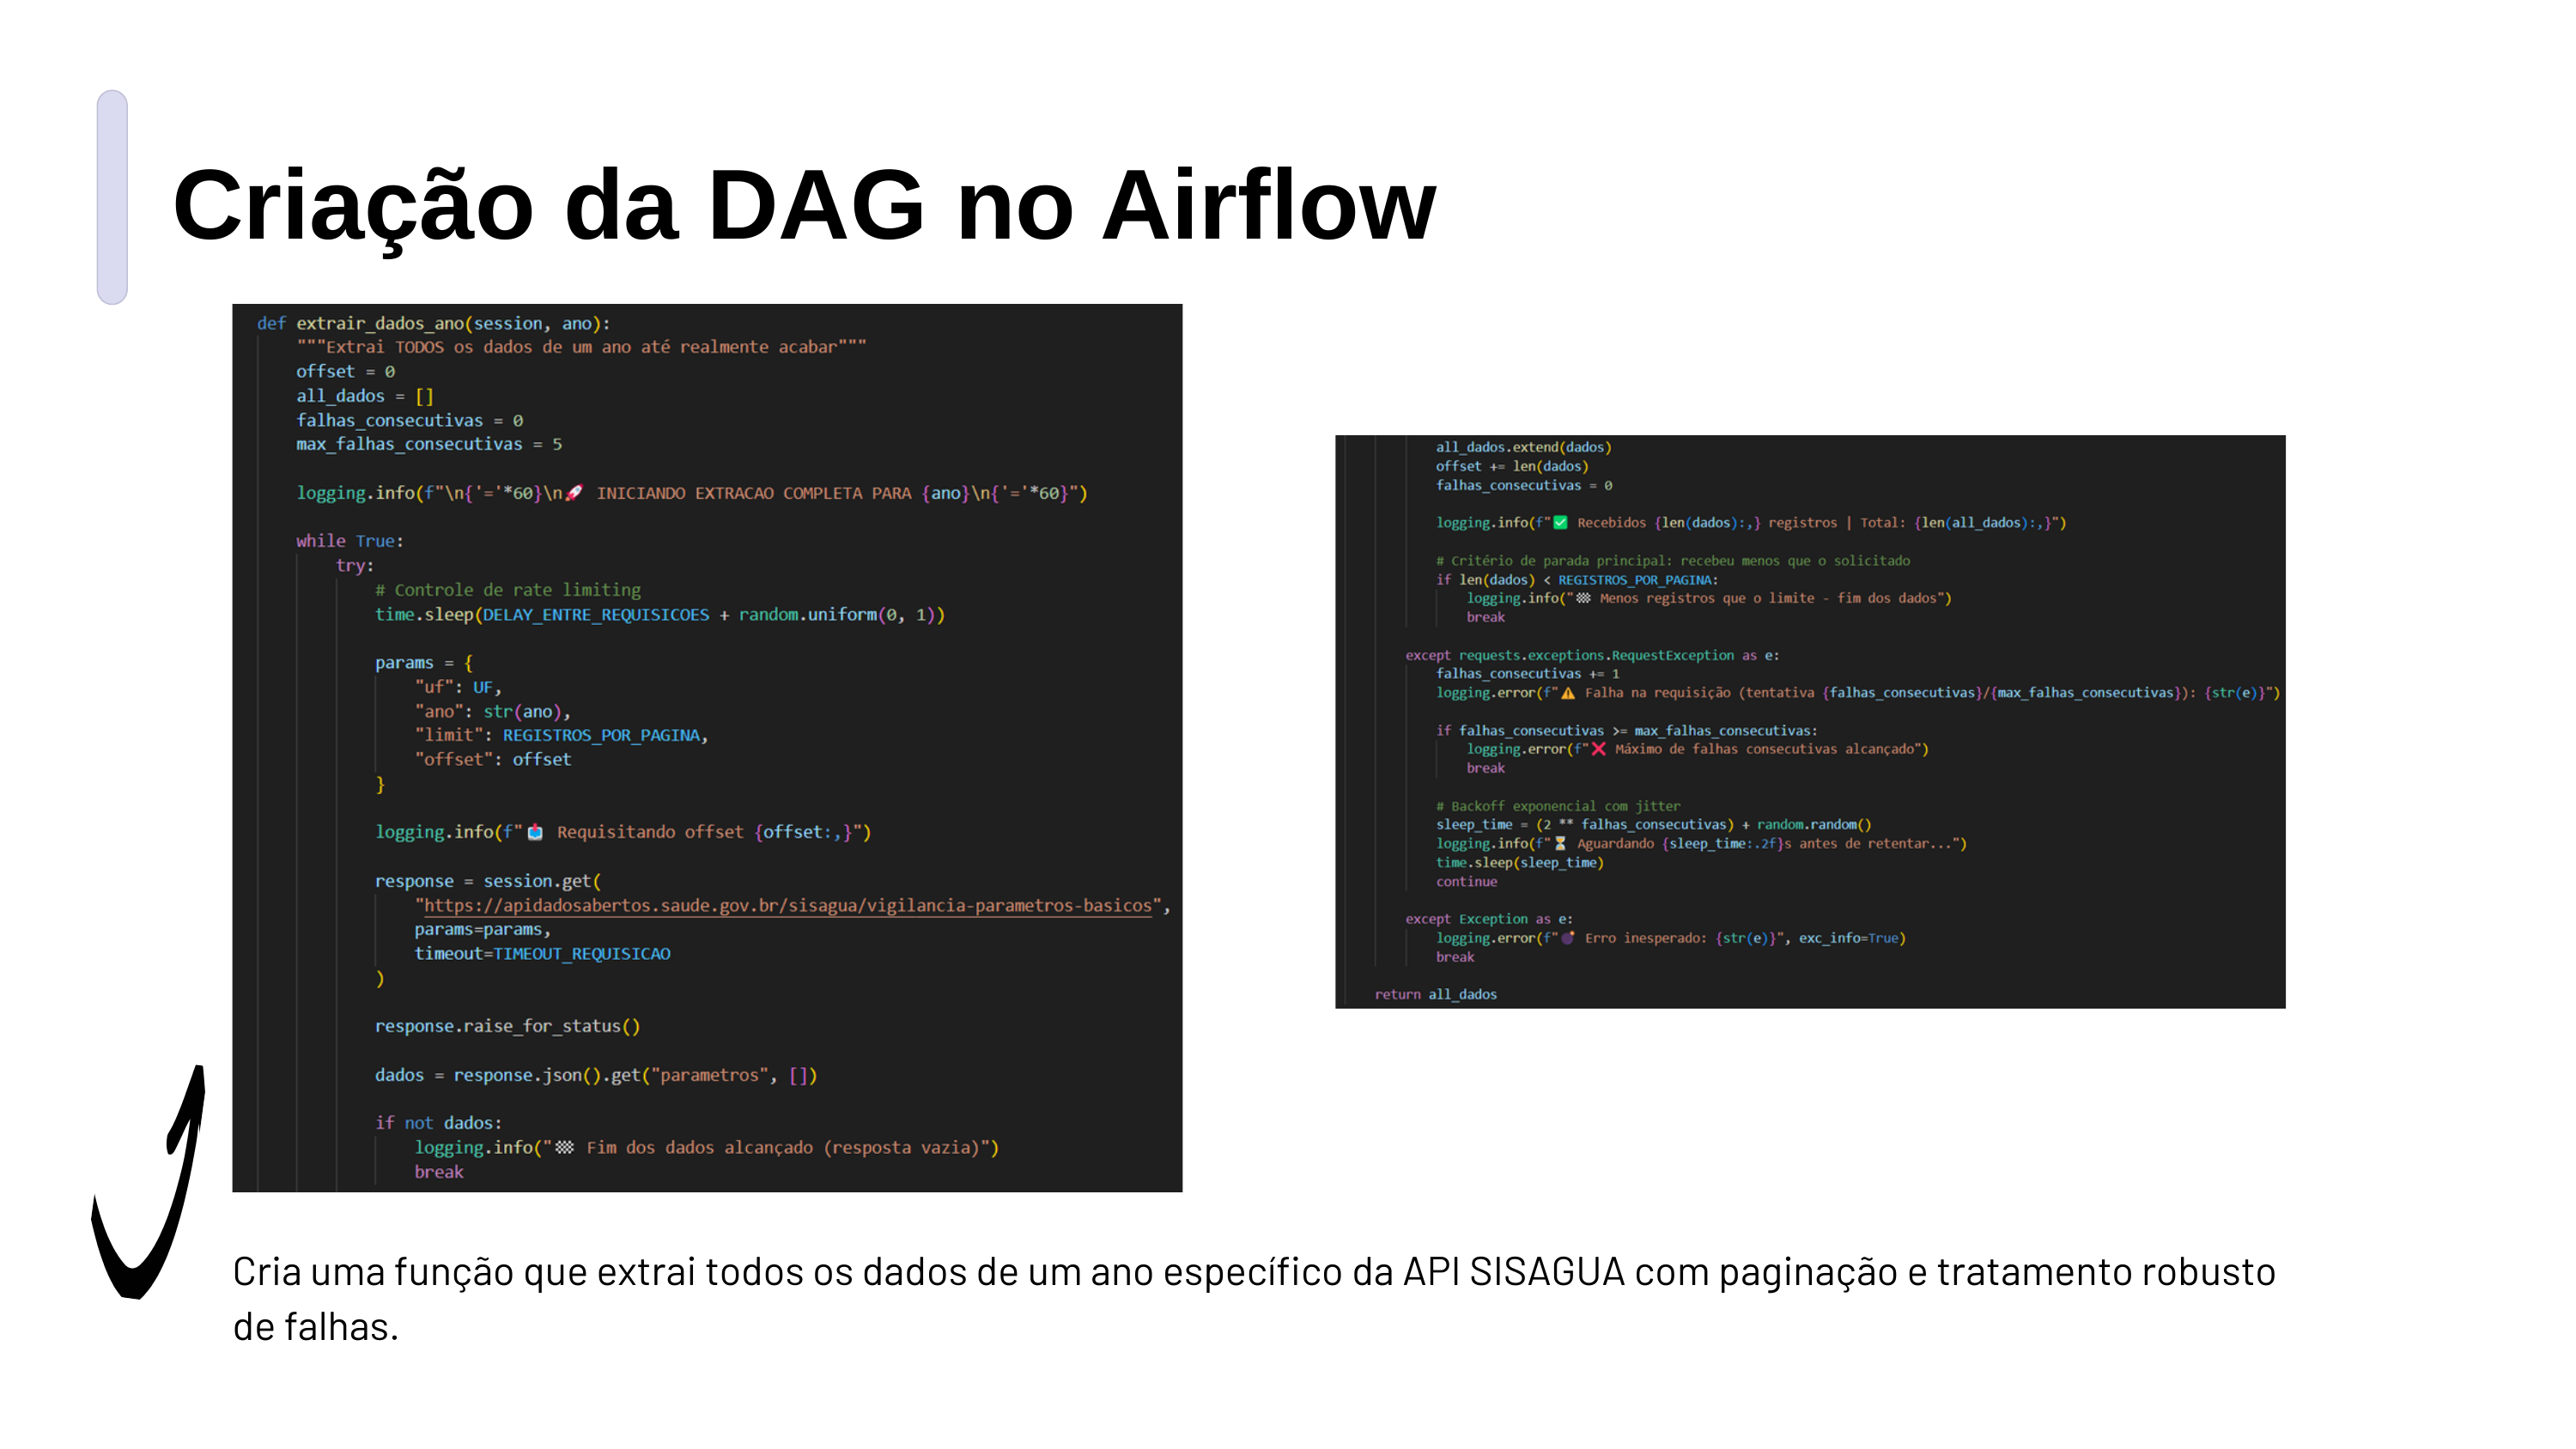

Criação da DAG no Airflow

Cria uma função que extrai todos os dados de um ano específico da API SISAGUA com paginação e tratamento robusto de falhas.